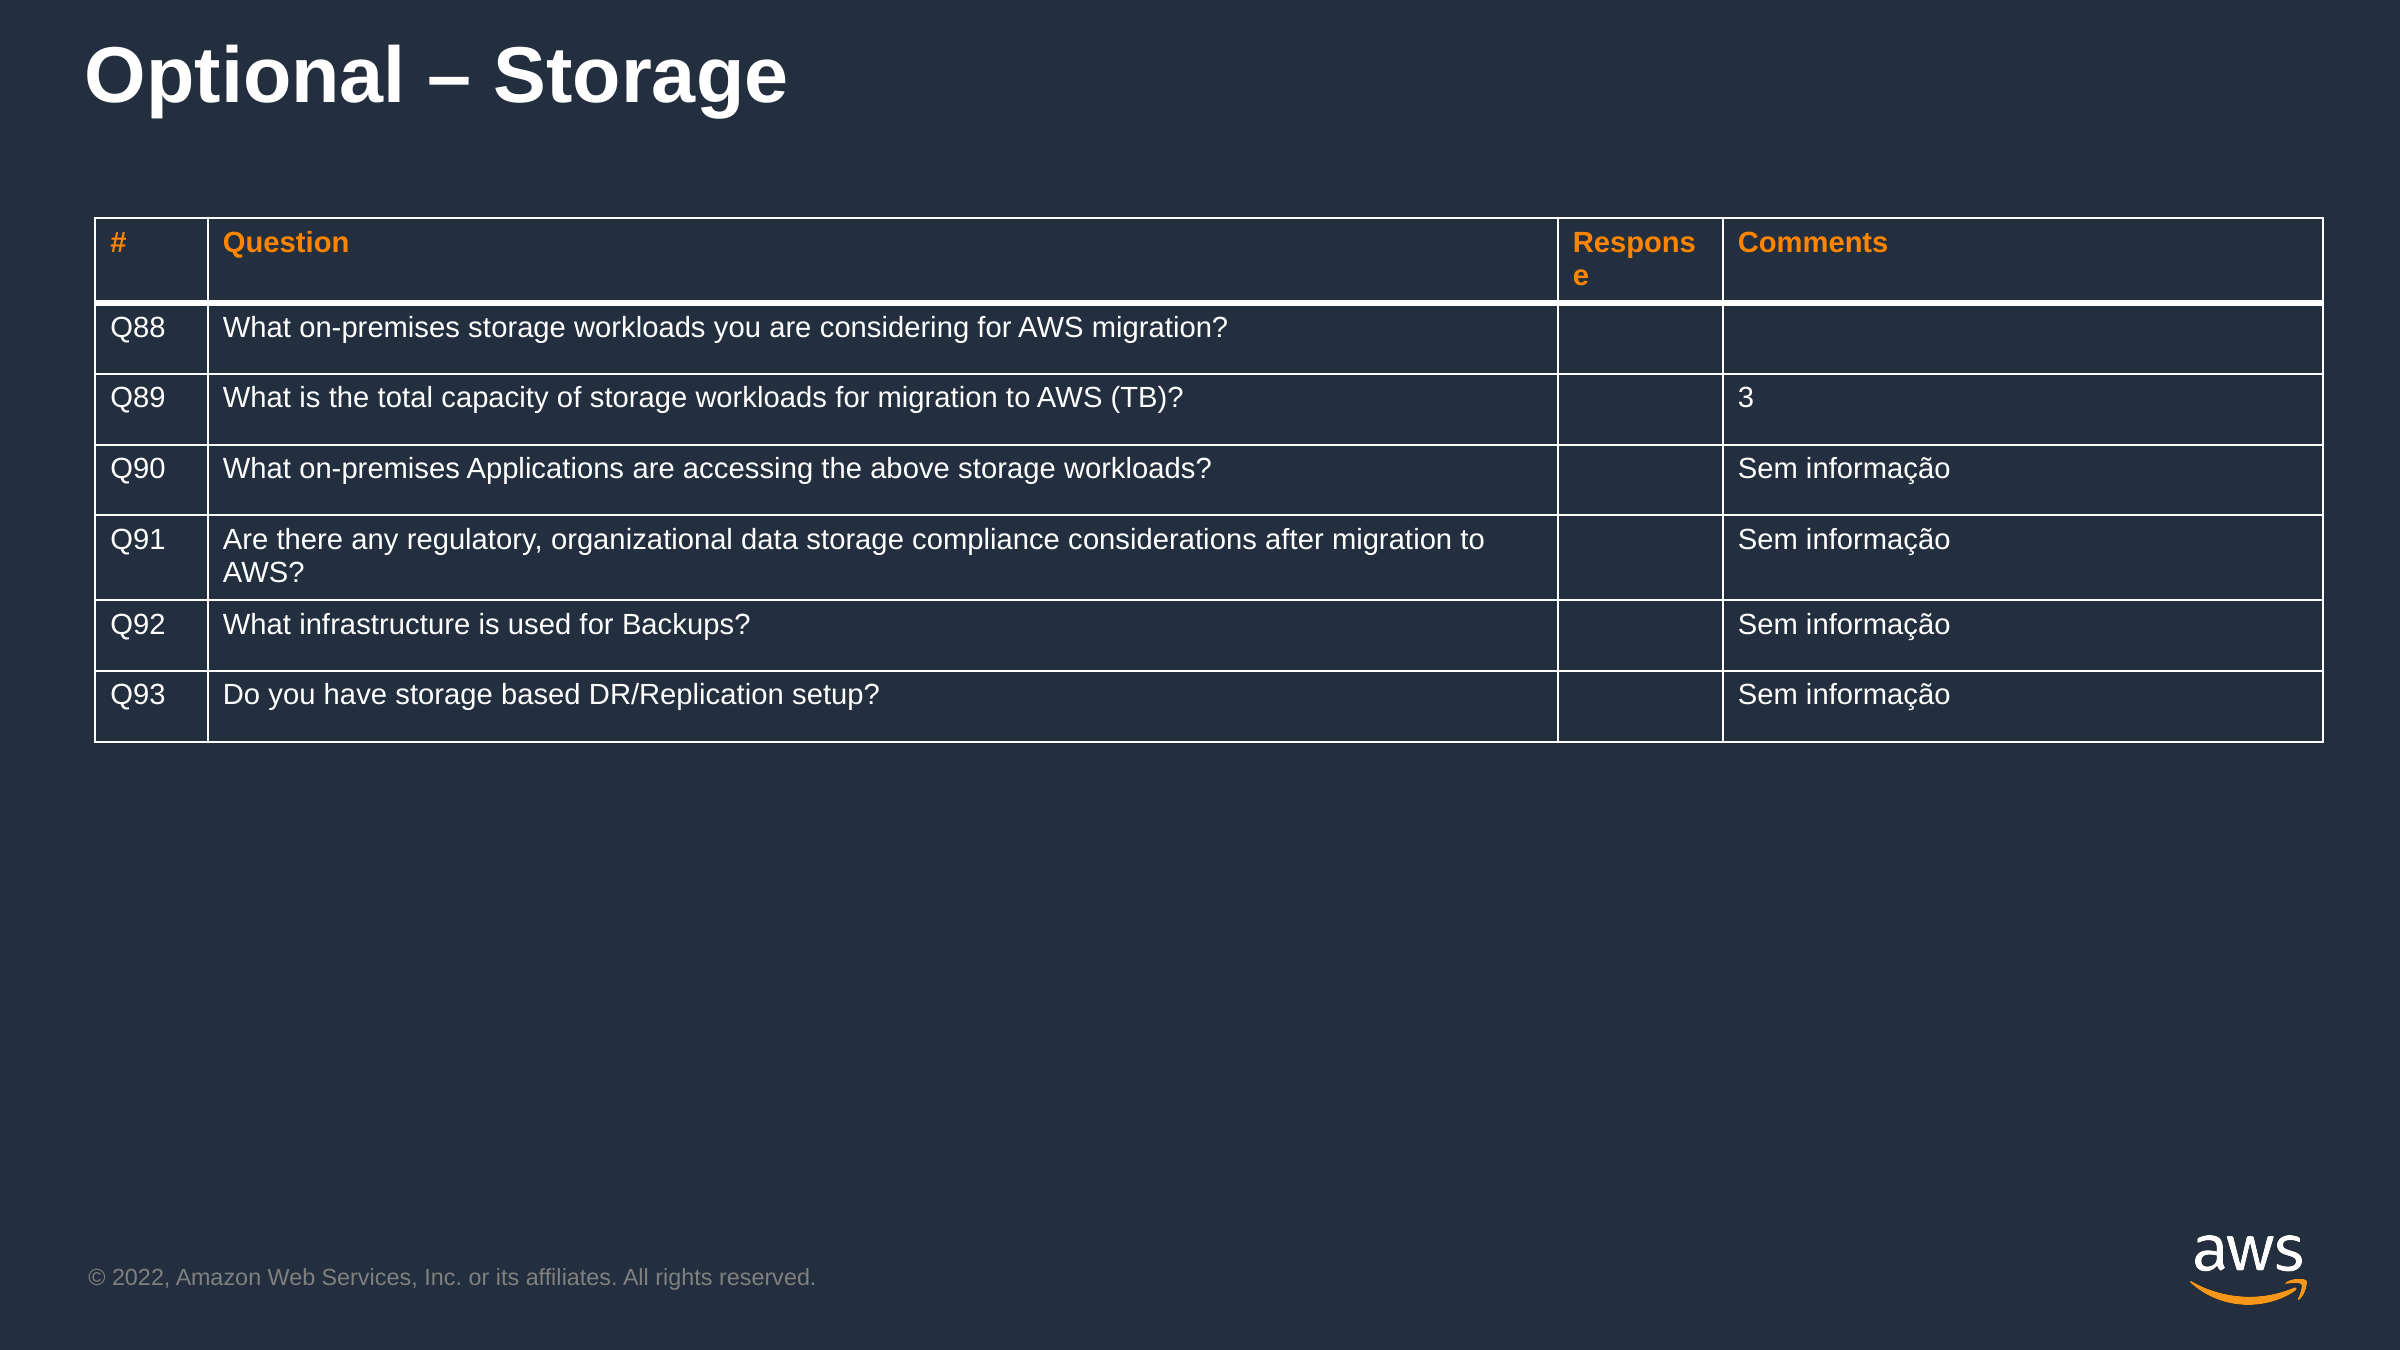

Optional – Storage
| # | Question | Response | Comments |
| --- | --- | --- | --- |
| Q88 | What on-premises storage workloads you are considering for AWS migration? |  |  |
| Q89 | What is the total capacity of storage workloads for migration to AWS (TB)? |  | 3 |
| Q90 | What on-premises Applications are accessing the above storage workloads? |  | Sem informação |
| Q91 | Are there any regulatory, organizational data storage compliance considerations after migration to AWS? |  | Sem informação |
| Q92 | What infrastructure is used for Backups? |  | Sem informação |
| Q93 | Do you have storage based DR/Replication setup? |  | Sem informação |